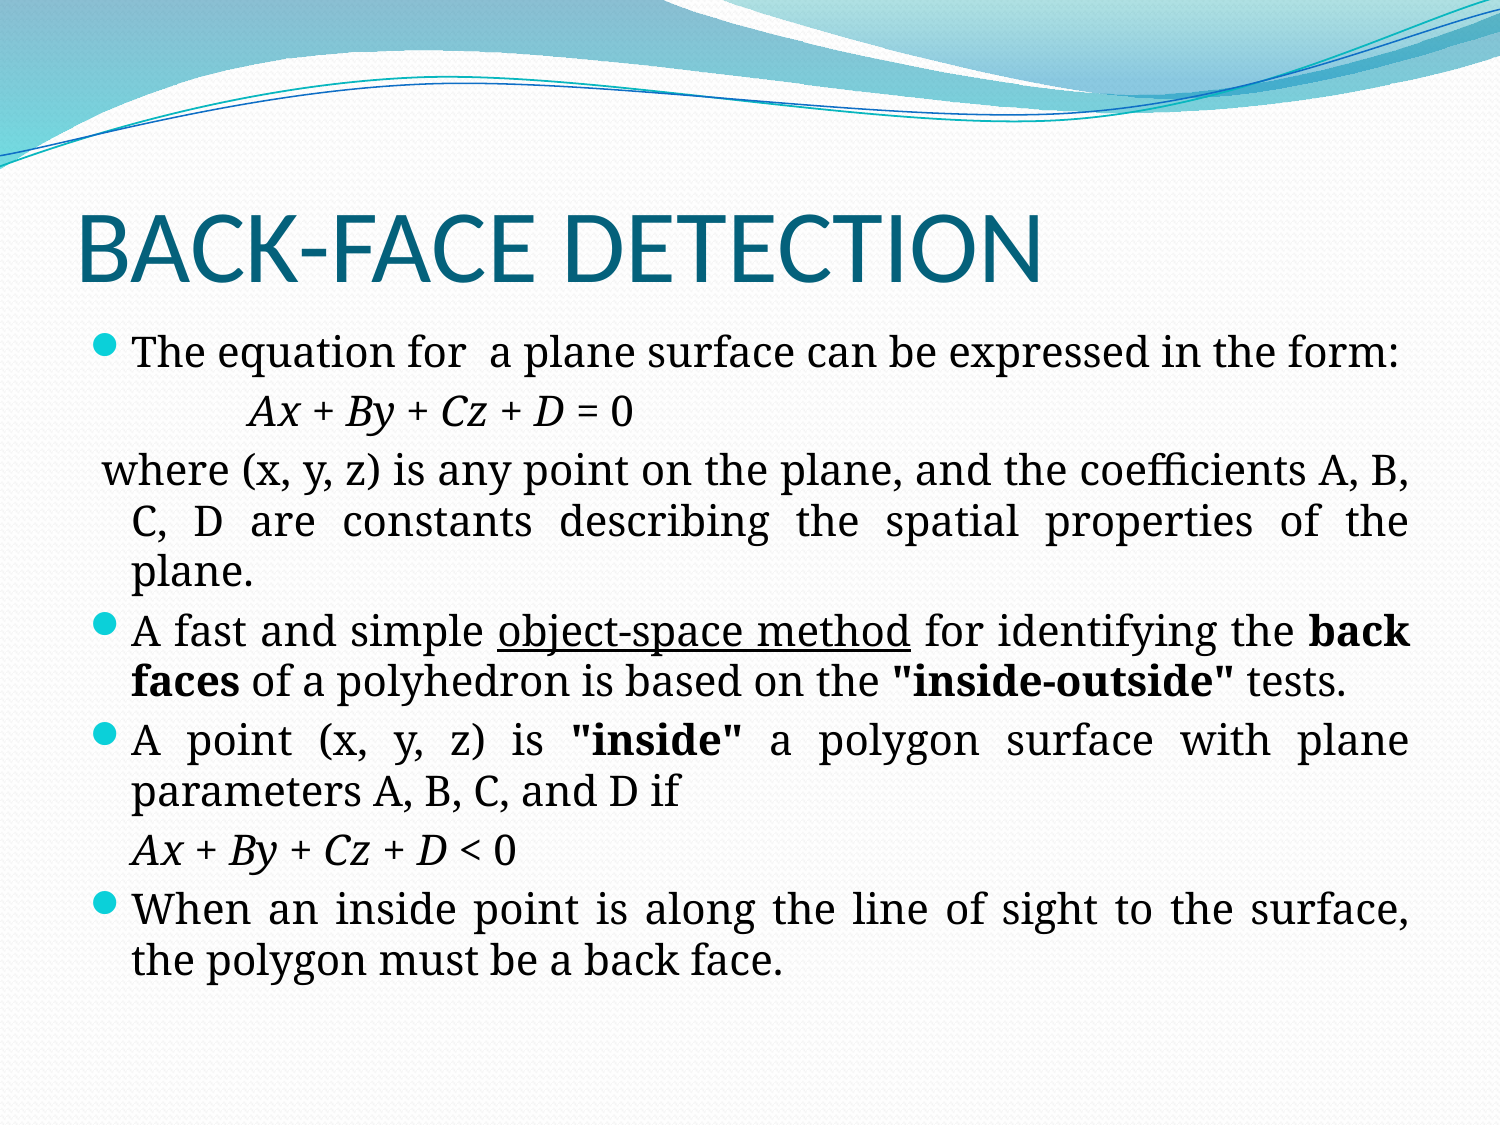

# BACK-FACE DETECTION
The equation for  a plane surface can be expressed in the form:
       			Ax + By + Cz + D = 0
 where (x, y, z) is any point on the plane, and the coefficients A, B, C, D are constants describing the spatial properties of the plane.
A fast and simple object-space method for identifying the back faces of a polyhedron is based on the "inside-outside" tests.
A point (x, y, z) is "inside" a polygon surface with plane parameters A, B, C, and D if
				Ax + By + Cz + D < 0
When an inside point is along the line of sight to the surface, the polygon must be a back face.